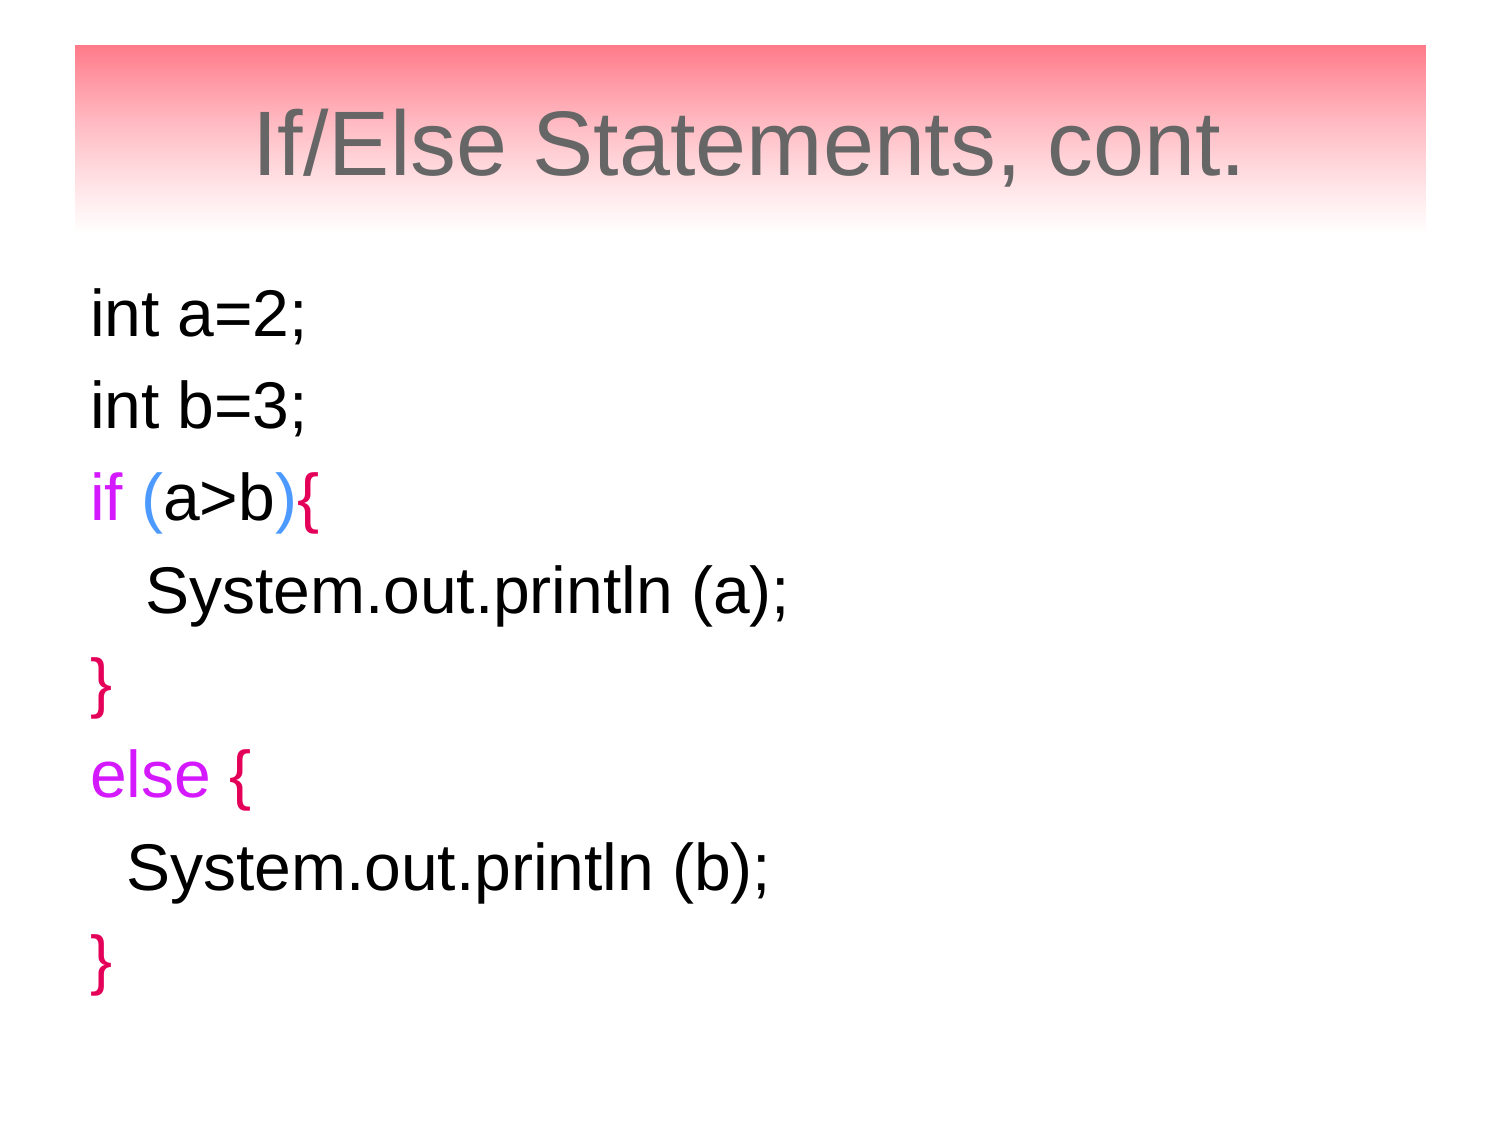

# If/Else Statements, cont.
int a=2;
int b=3;
if (a>b){
	System.out.println (a);
}
else {
  System.out.println (b);
}